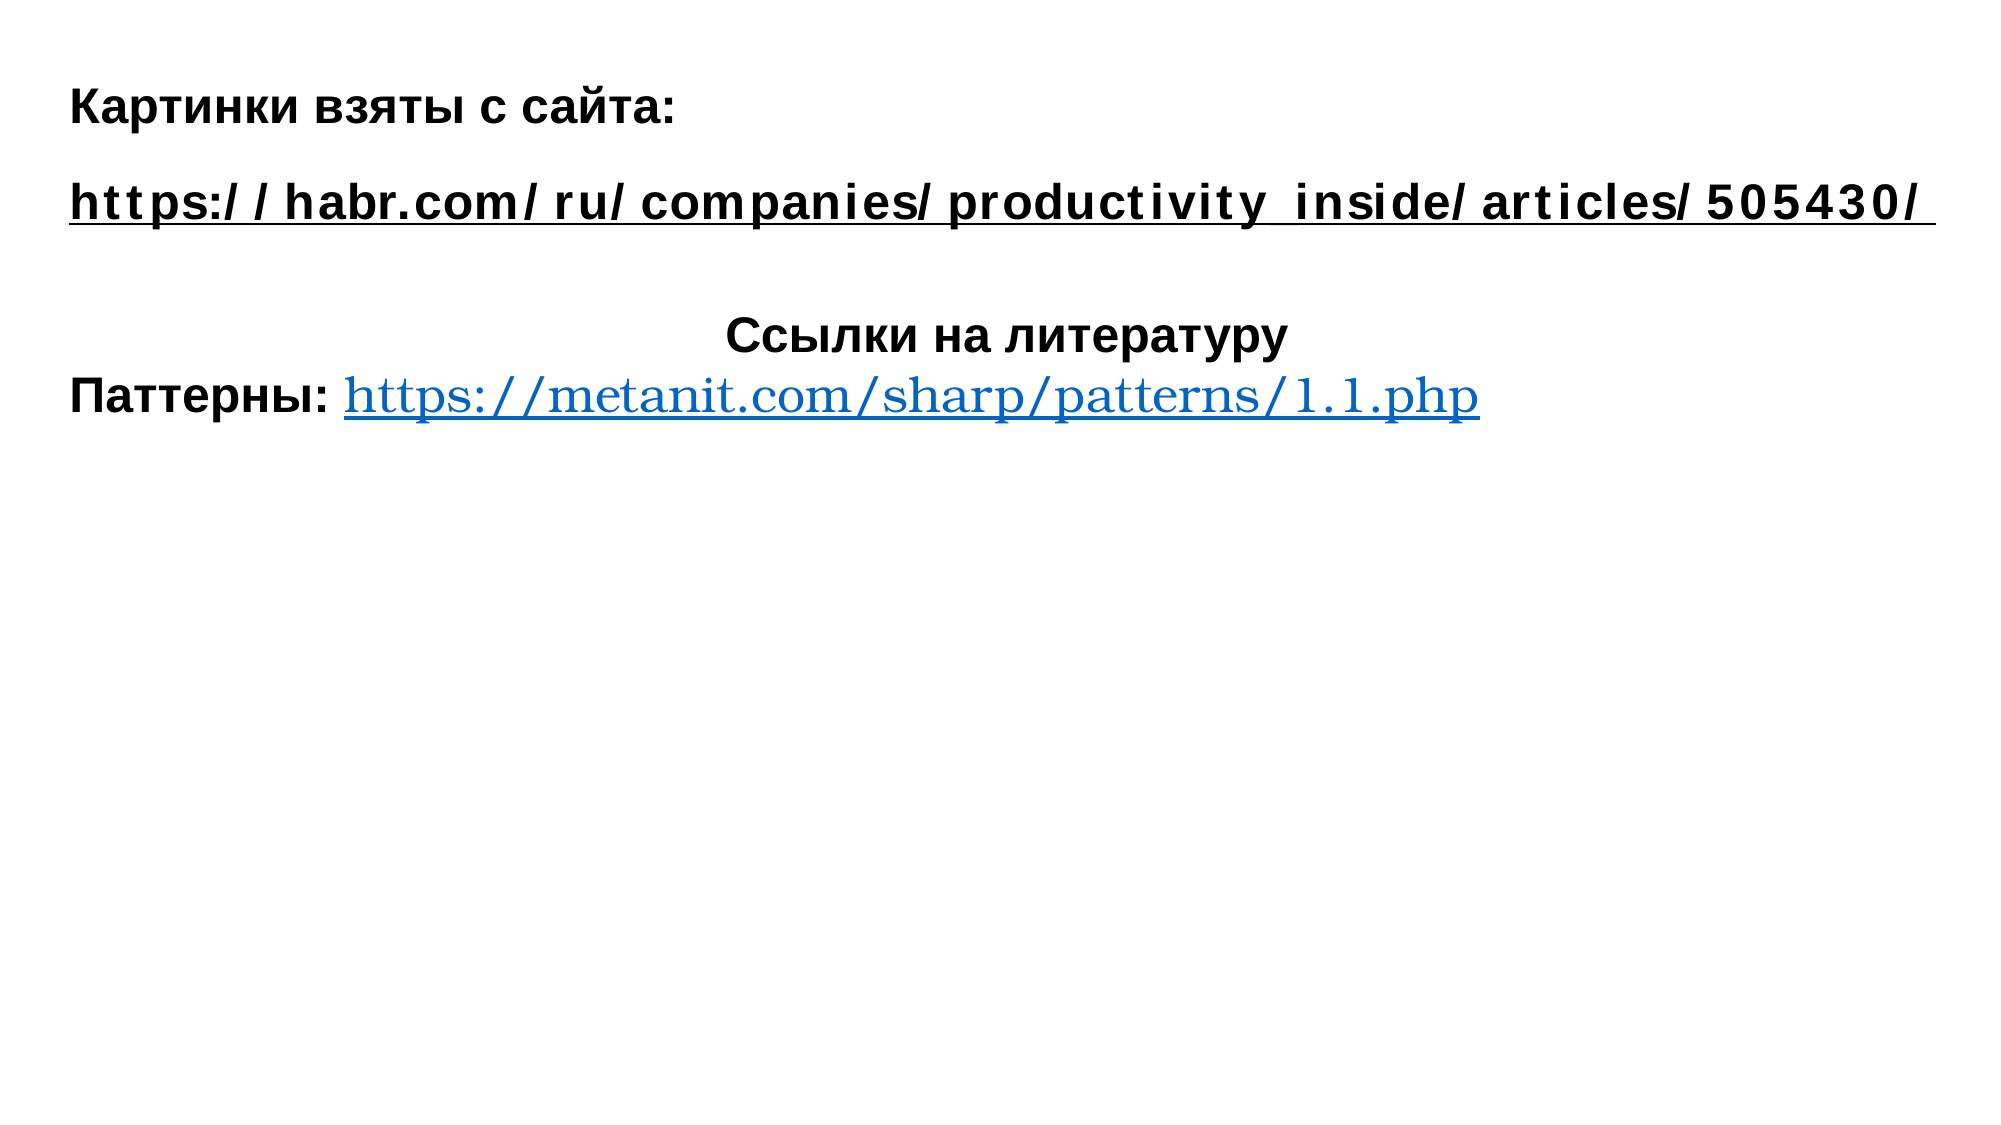

Картинки взяты с сайта:
https://habr.com/ru/companies/productivity_inside/articles/505430/

Ссылки на литературу
Паттерны: https://metanit.com/sharp/patterns/1.1.php